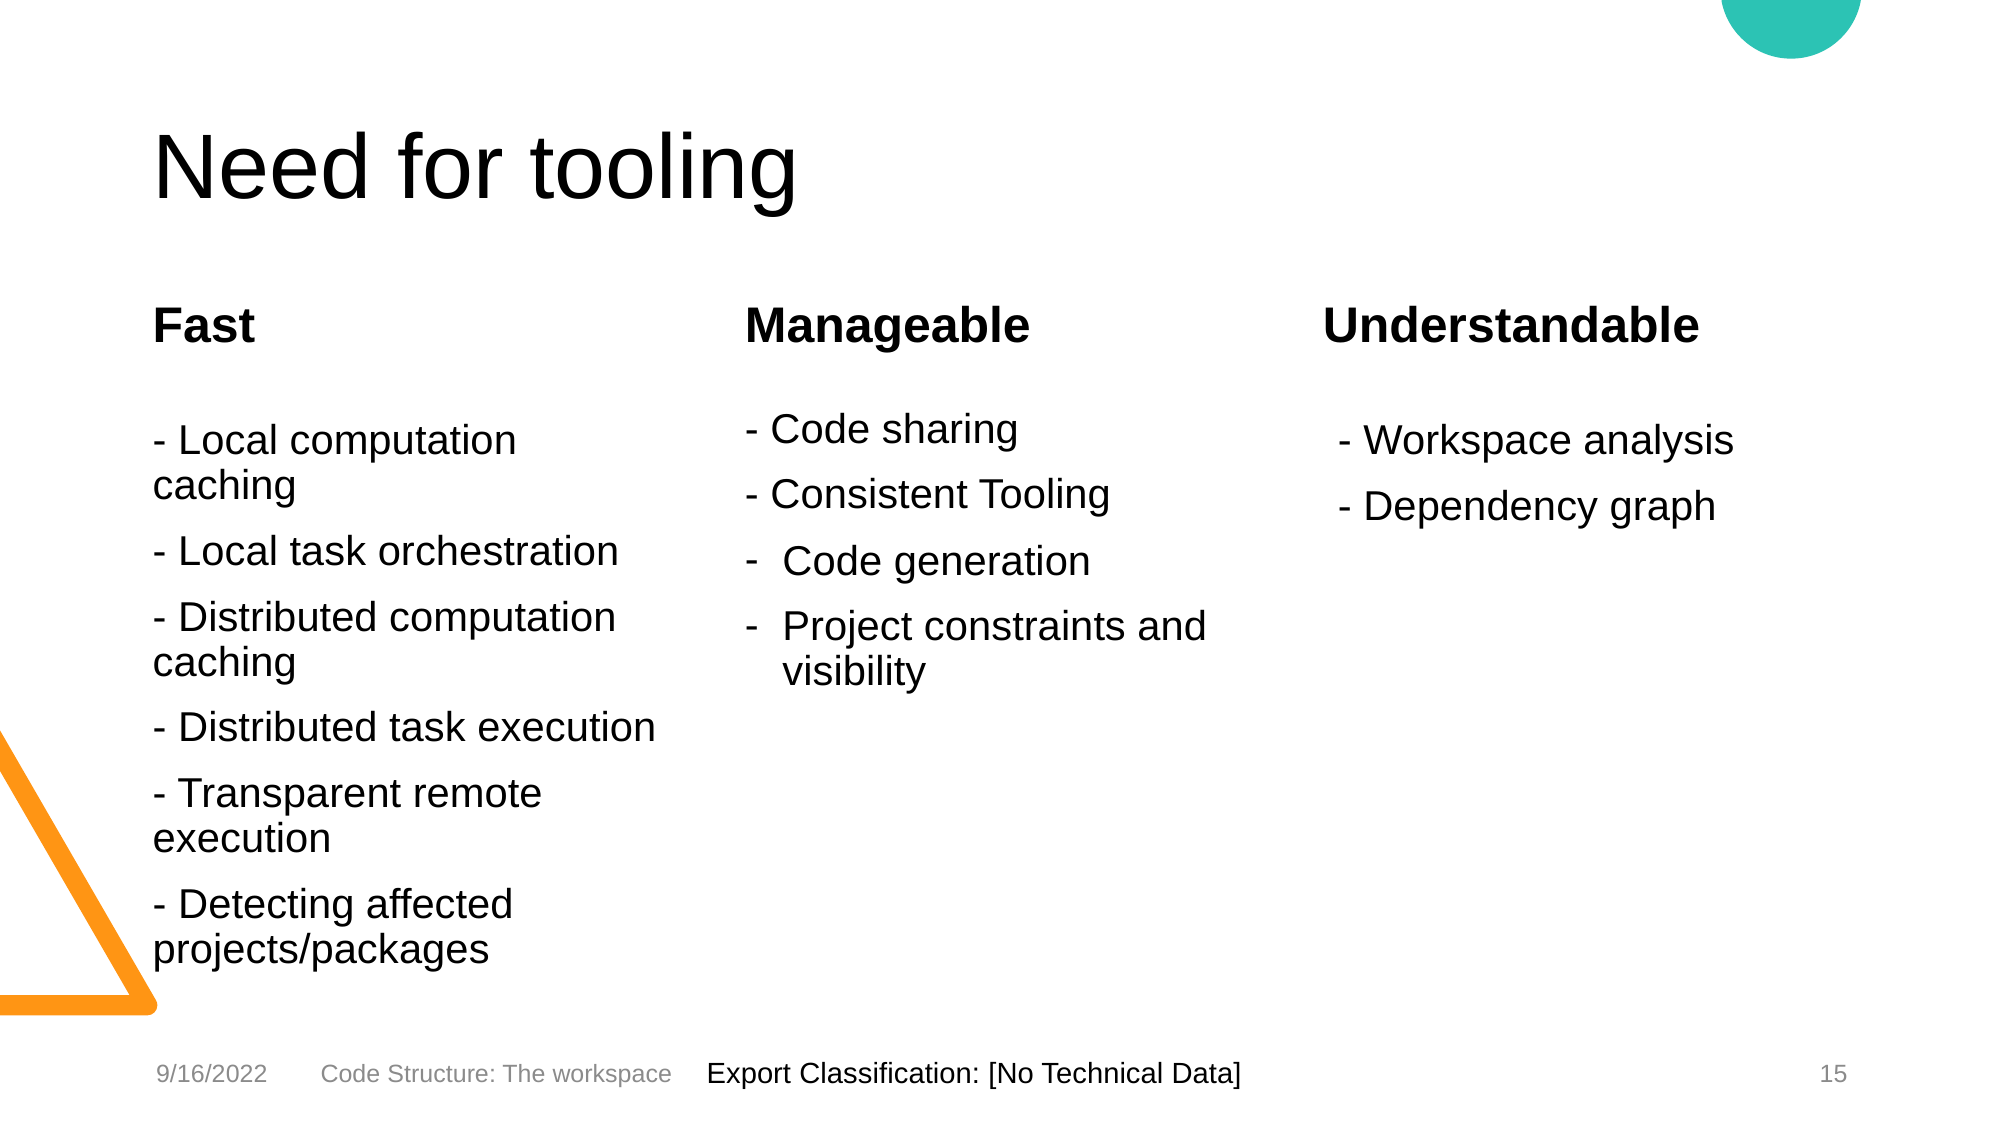

# Need for tooling
Fast
Manageable
Understandable
- Code sharing
- Consistent Tooling
Code generation
Project constraints and visibility
- Local computation caching
- Local task orchestration
- Distributed computation caching
- Distributed task execution
- Transparent remote execution
- Detecting affected projects/packages
- Workspace analysis
- Dependency graph

9/16/2022
Code Structure: The workspace
15